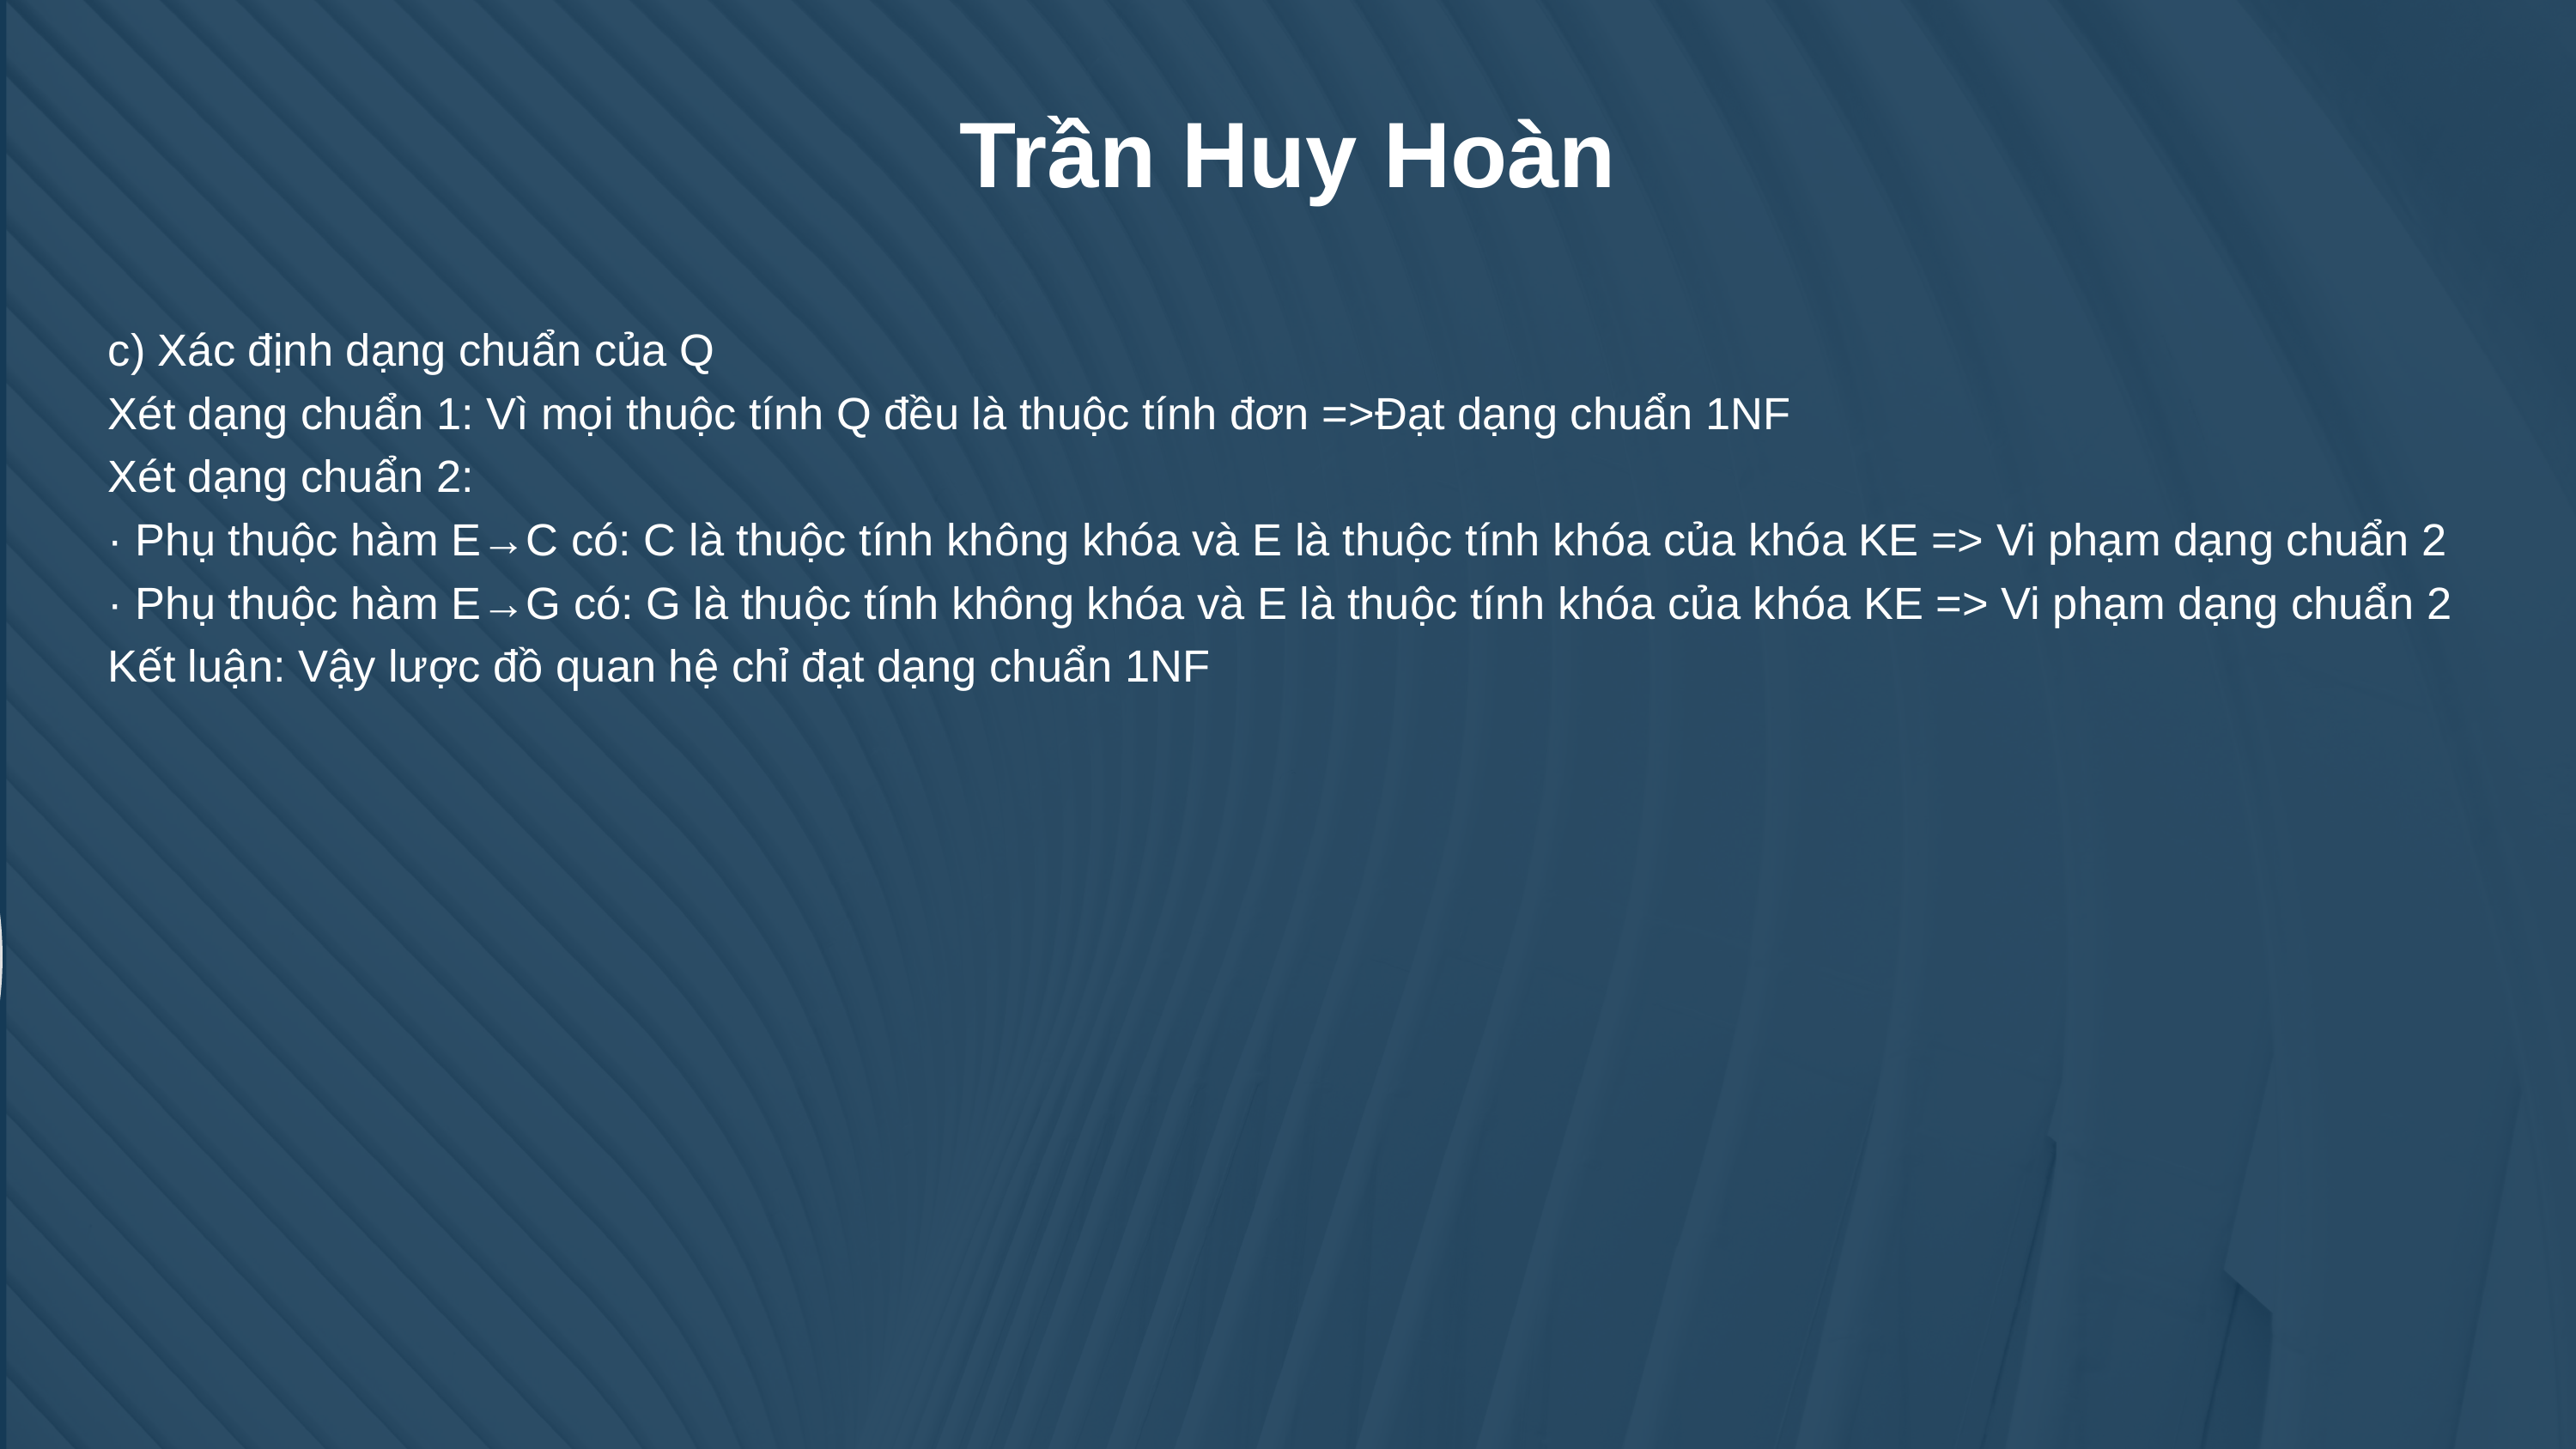

Trần Huy Hoàn
c) Xác định dạng chuẩn của Q
Xét dạng chuẩn 1: Vì mọi thuộc tính Q đều là thuộc tính đơn =>Đạt dạng chuẩn 1NF
Xét dạng chuẩn 2:
· Phụ thuộc hàm E→C có: C là thuộc tính không khóa và E là thuộc tính khóa của khóa KE => Vi phạm dạng chuẩn 2
· Phụ thuộc hàm E→G có: G là thuộc tính không khóa và E là thuộc tính khóa của khóa KE => Vi phạm dạng chuẩn 2
Kết luận: Vậy lược đồ quan hệ chỉ đạt dạng chuẩn 1NF